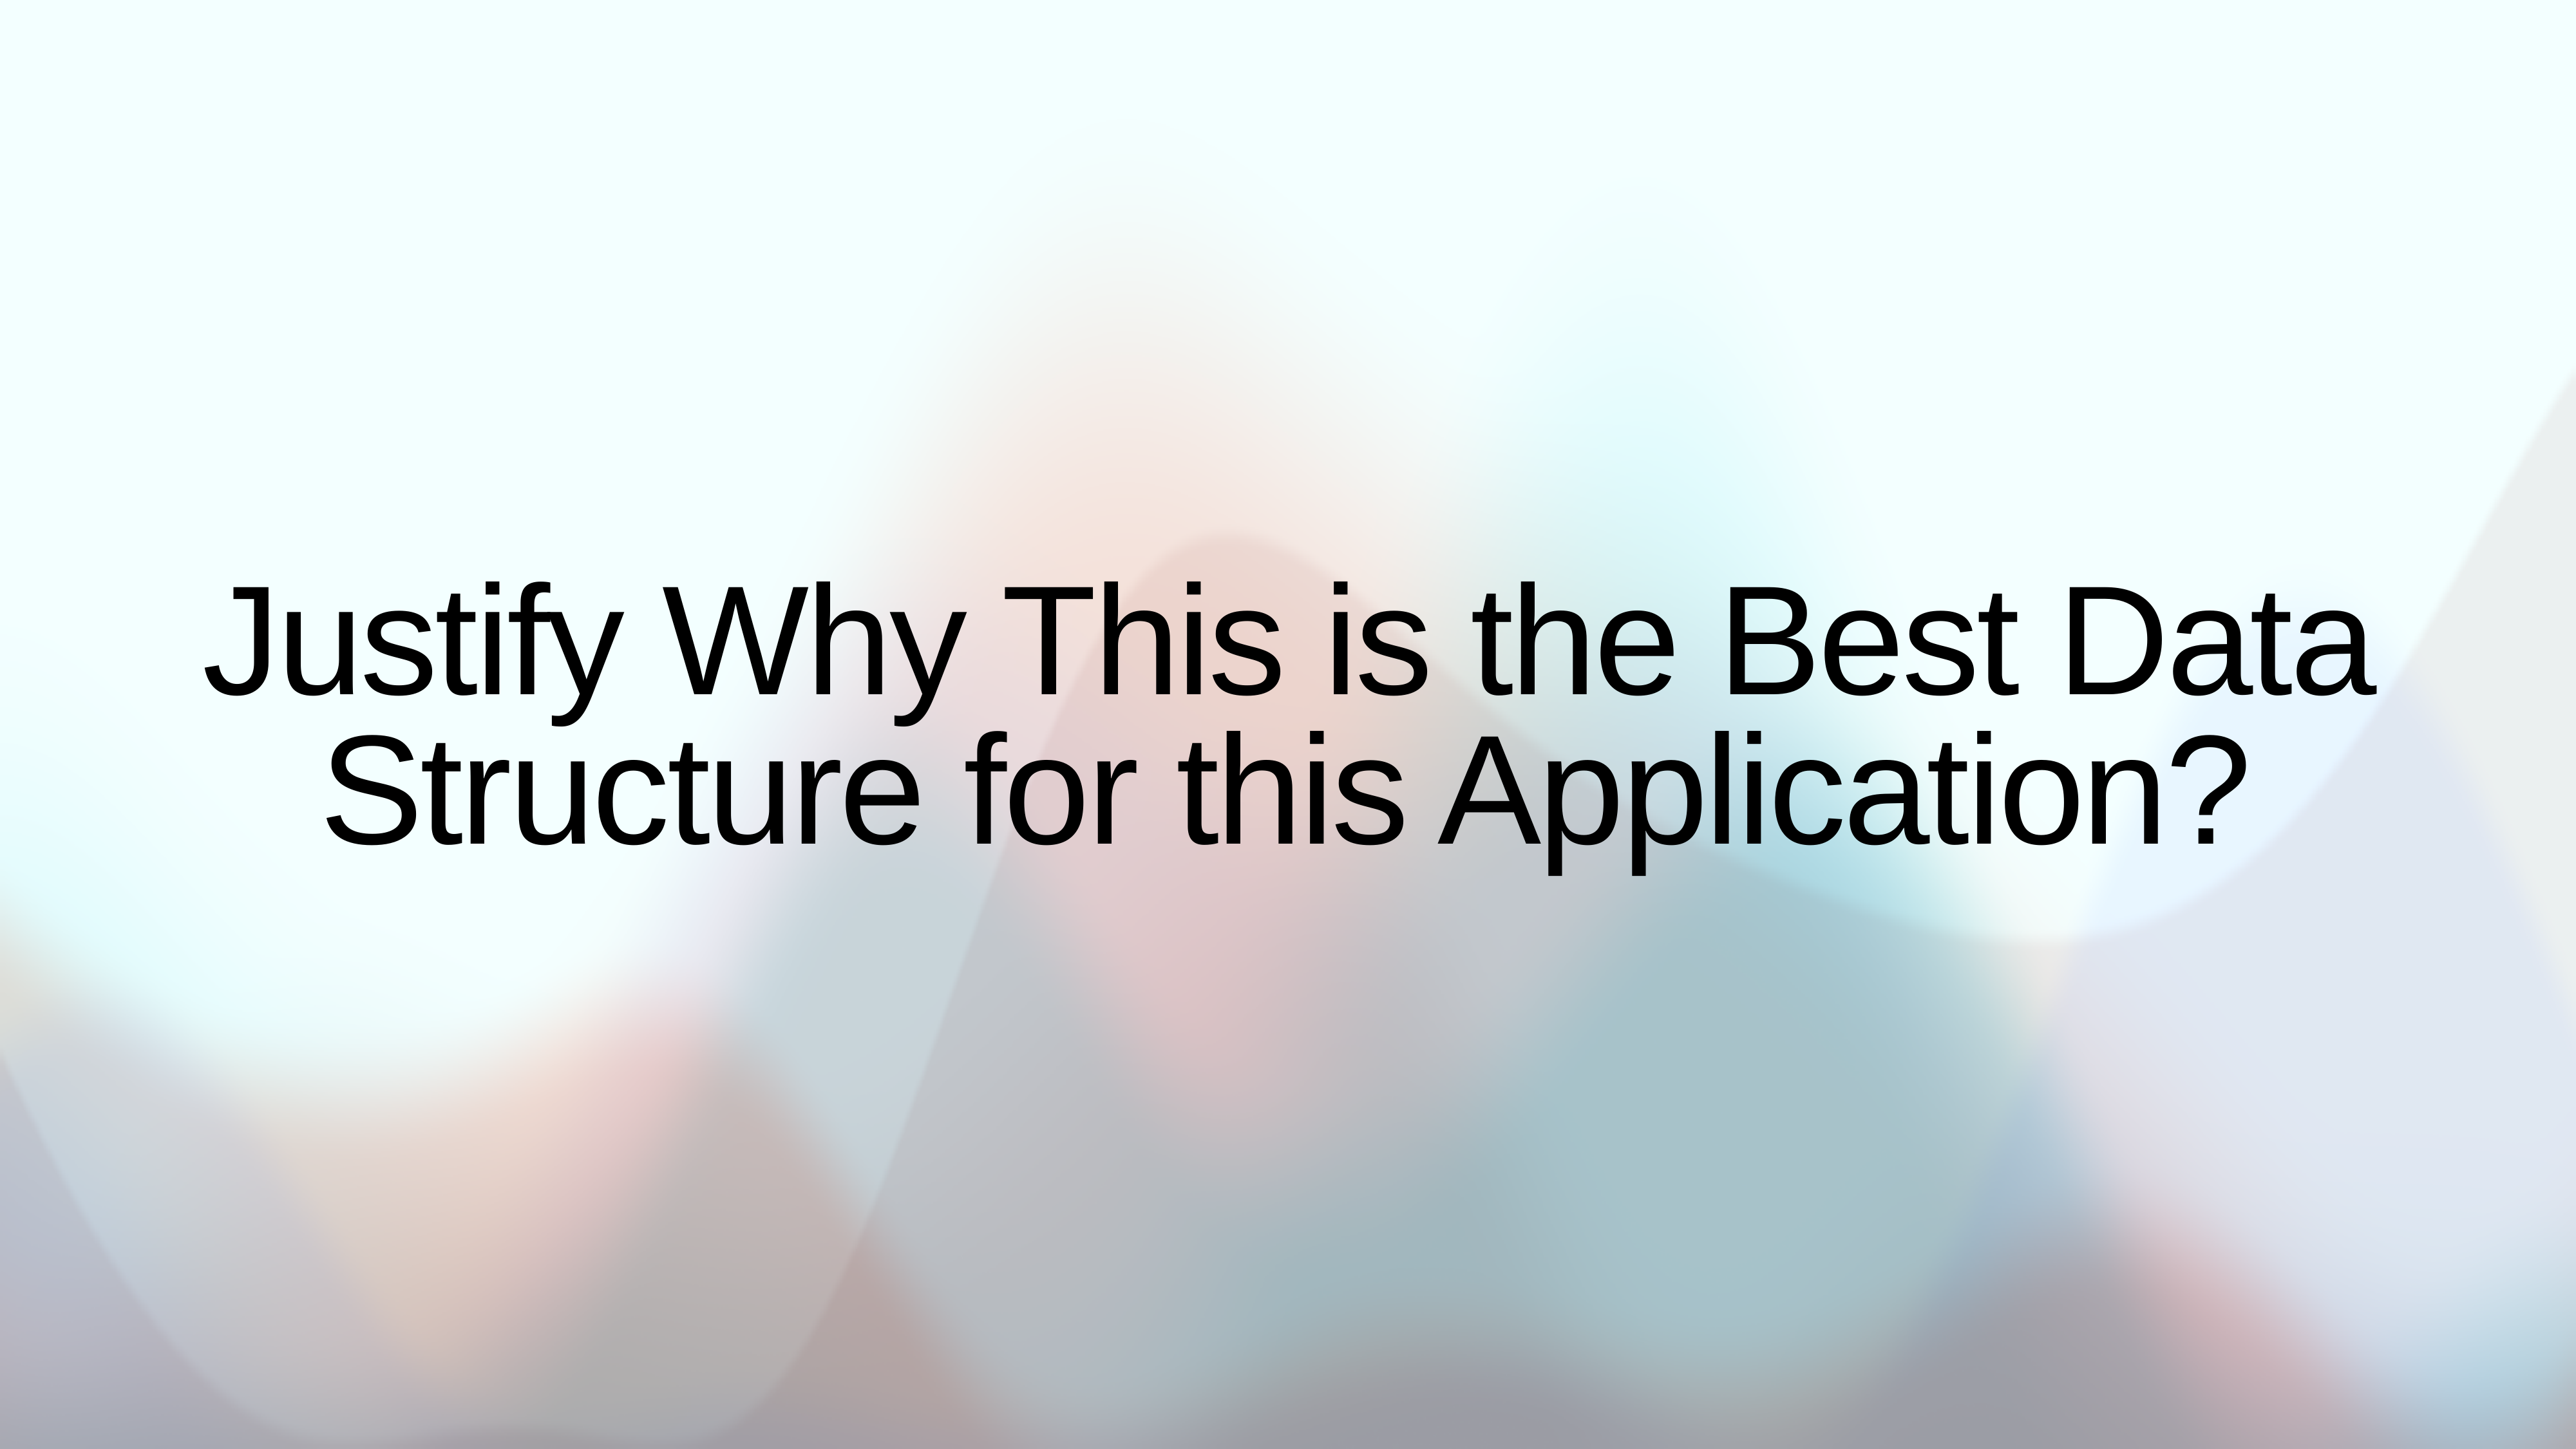

Justify Why This is the Best Data Structure for this Application?